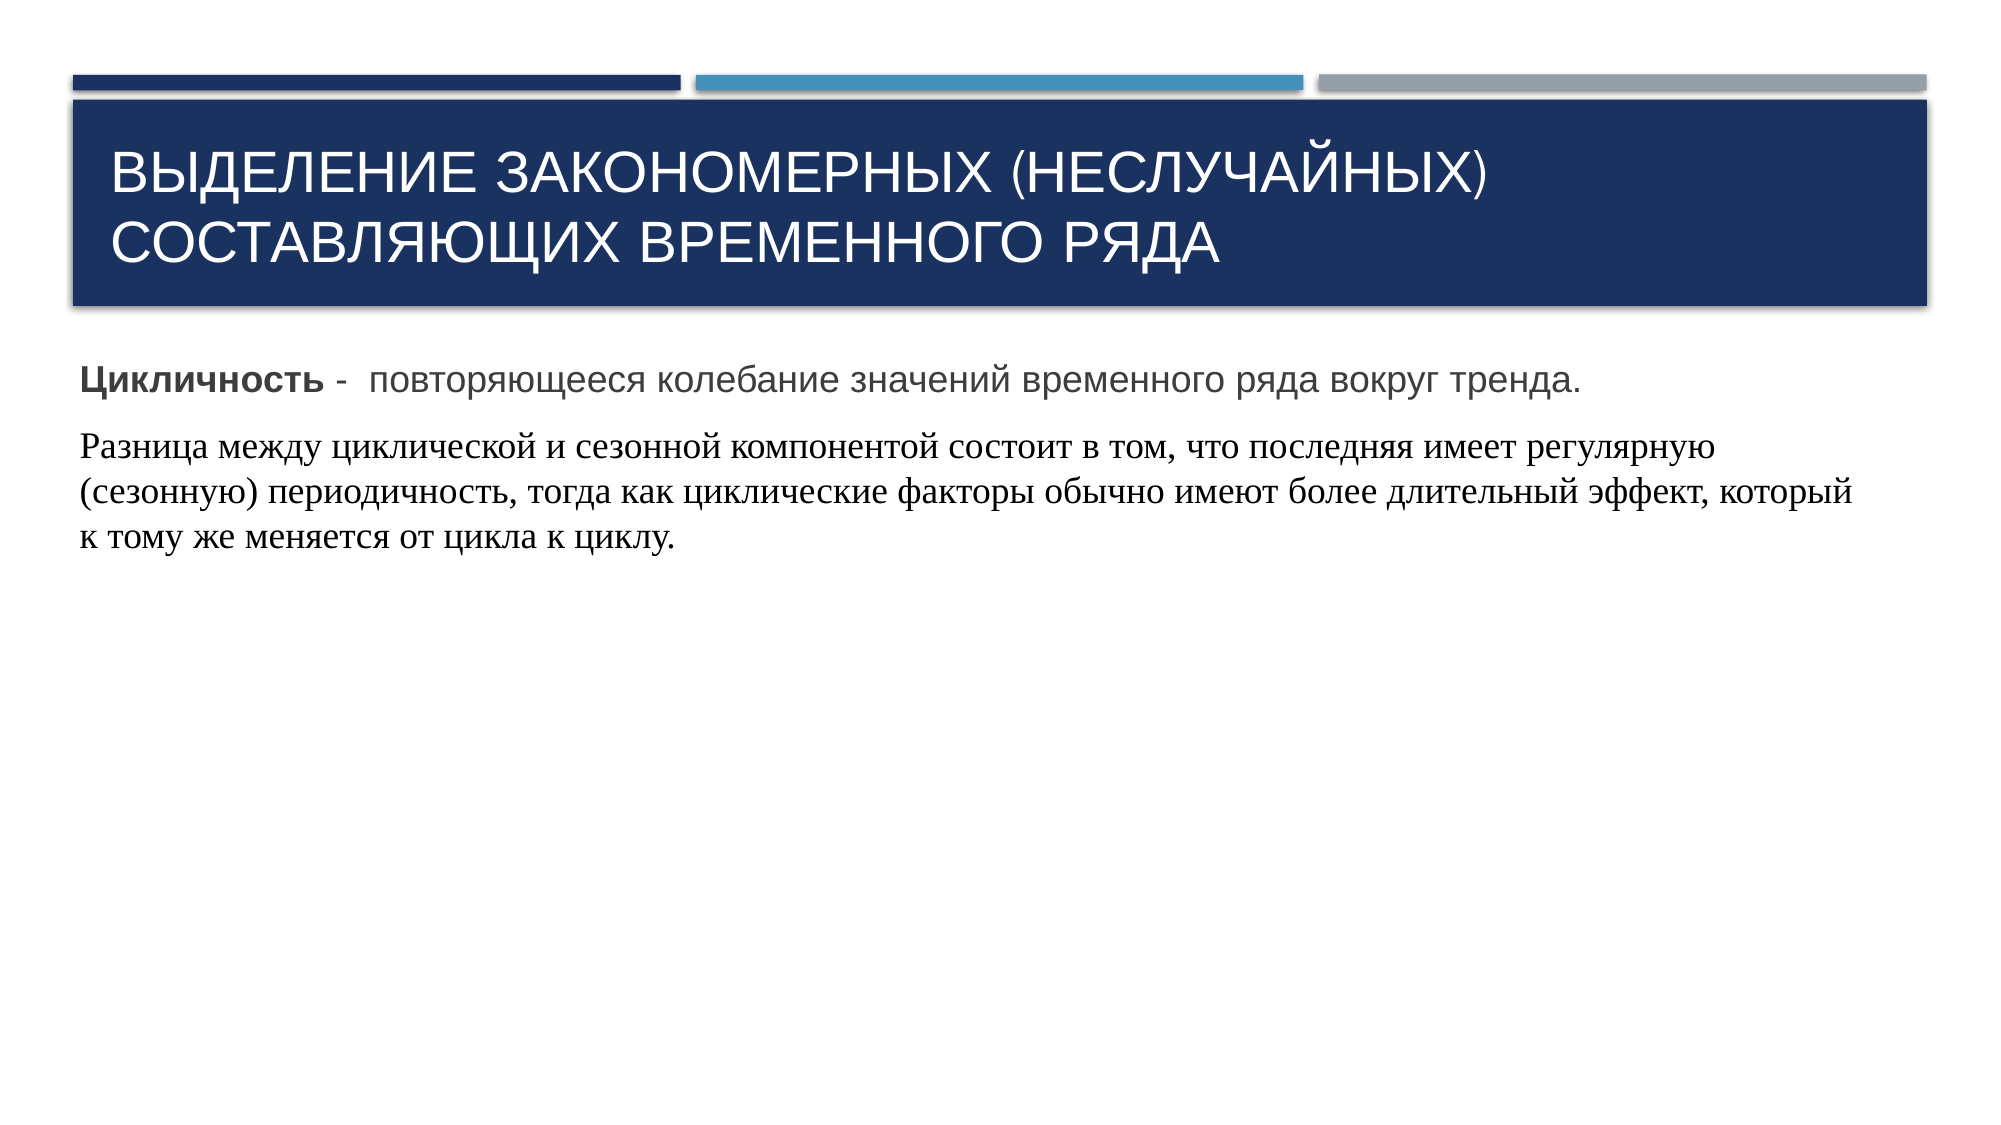

# Выделение закономерных (неслучайных) составляющих временного ряда
Цикличность -  повторяющееся колебание значений временного ряда вокруг тренда.
Разница между циклической и сезонной компонентой состоит в том, что последняя имеет регулярную (сезонную) периодичность, тогда как циклические факторы обычно имеют более длительный эффект, который к тому же меняется от цикла к циклу.